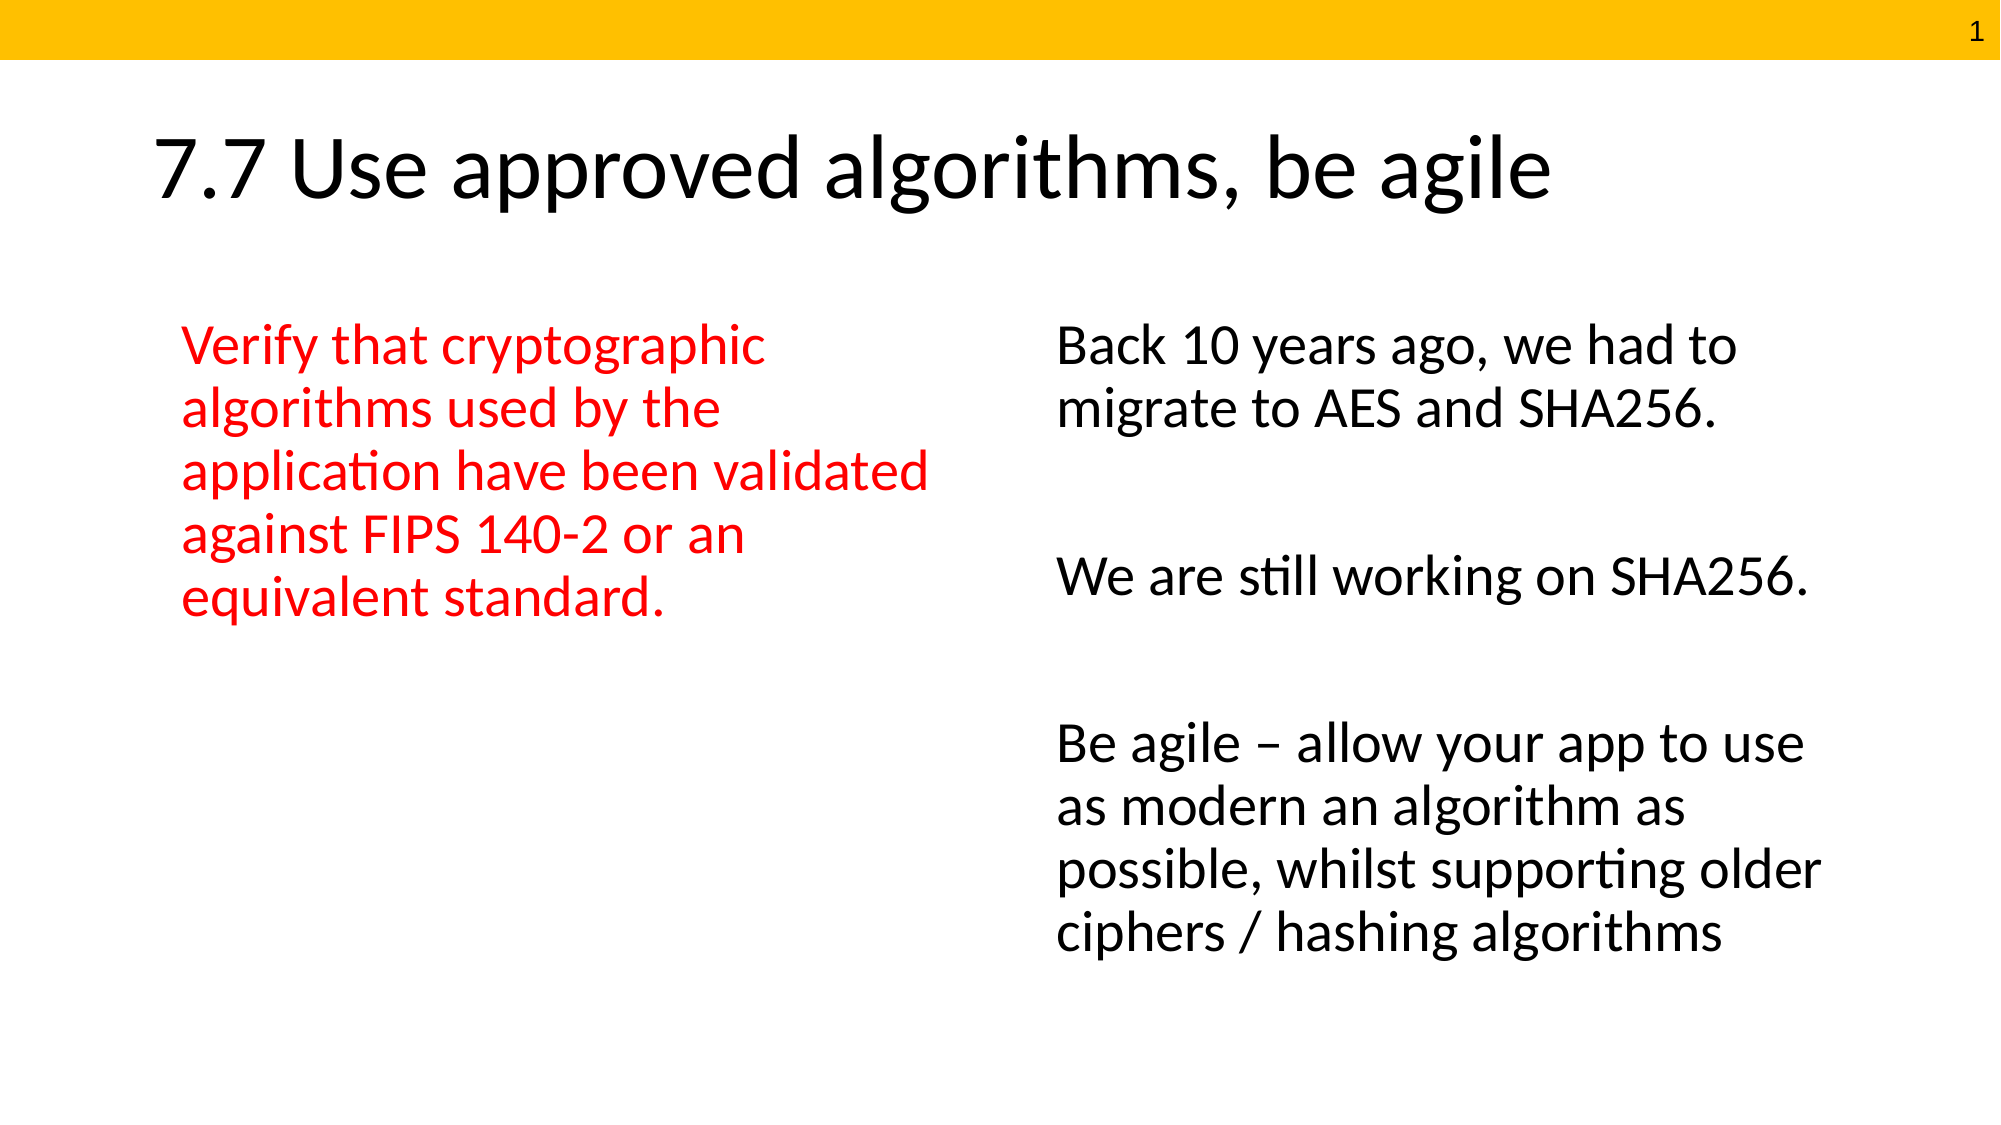

# 7.7 Use approved algorithms, be agile
Verify that cryptographic algorithms used by the application have been validated against FIPS 140-2 or an equivalent standard.
Back 10 years ago, we had to migrate to AES and SHA256.

We are still working on SHA256.

Be agile – allow your app to use as modern an algorithm as possible, whilst supporting older ciphers / hashing algorithms